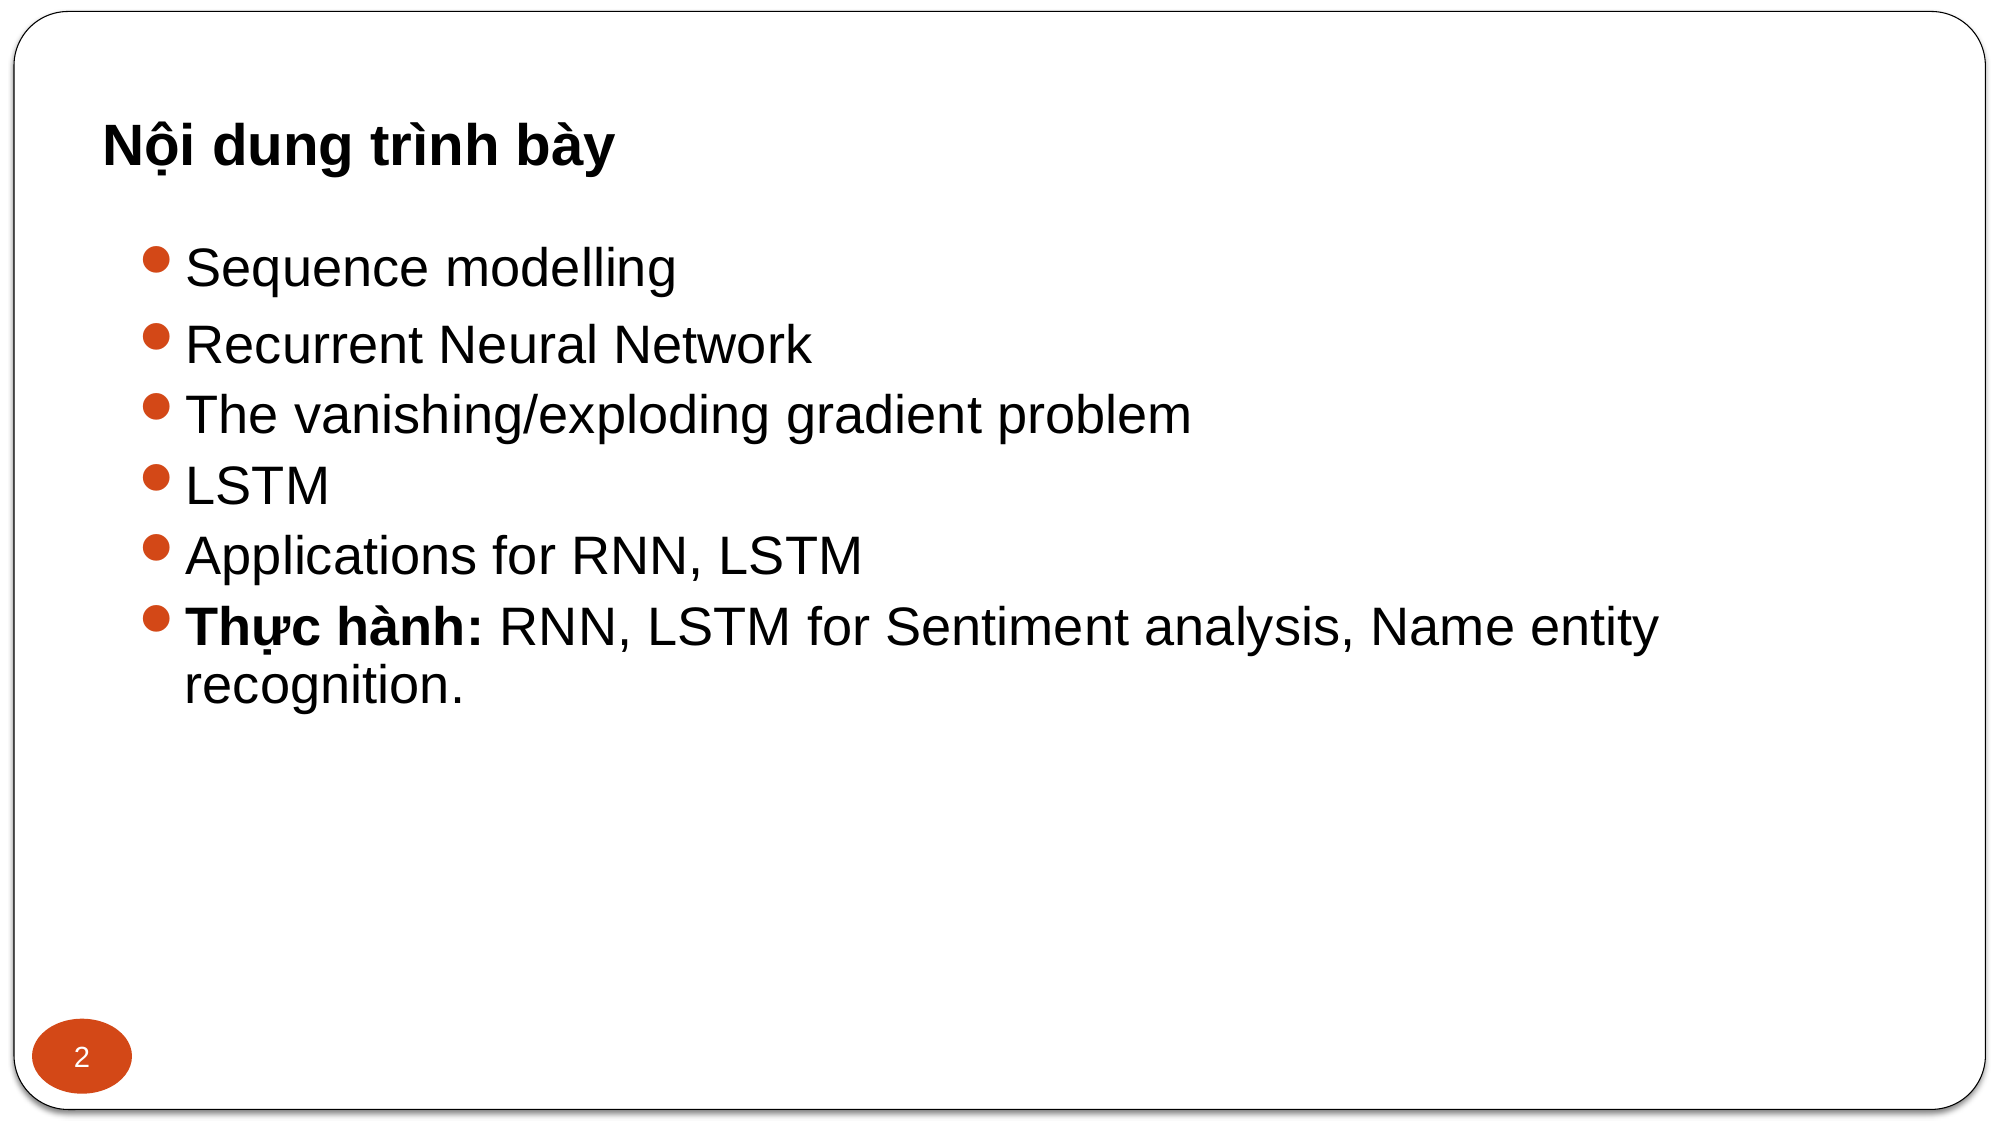

# Nội dung trình bày
Sequence modelling
Recurrent Neural Network
The vanishing/exploding gradient problem
LSTM
Applications for RNN, LSTM
Thực hành: RNN, LSTM for Sentiment analysis, Name entity recognition.

2